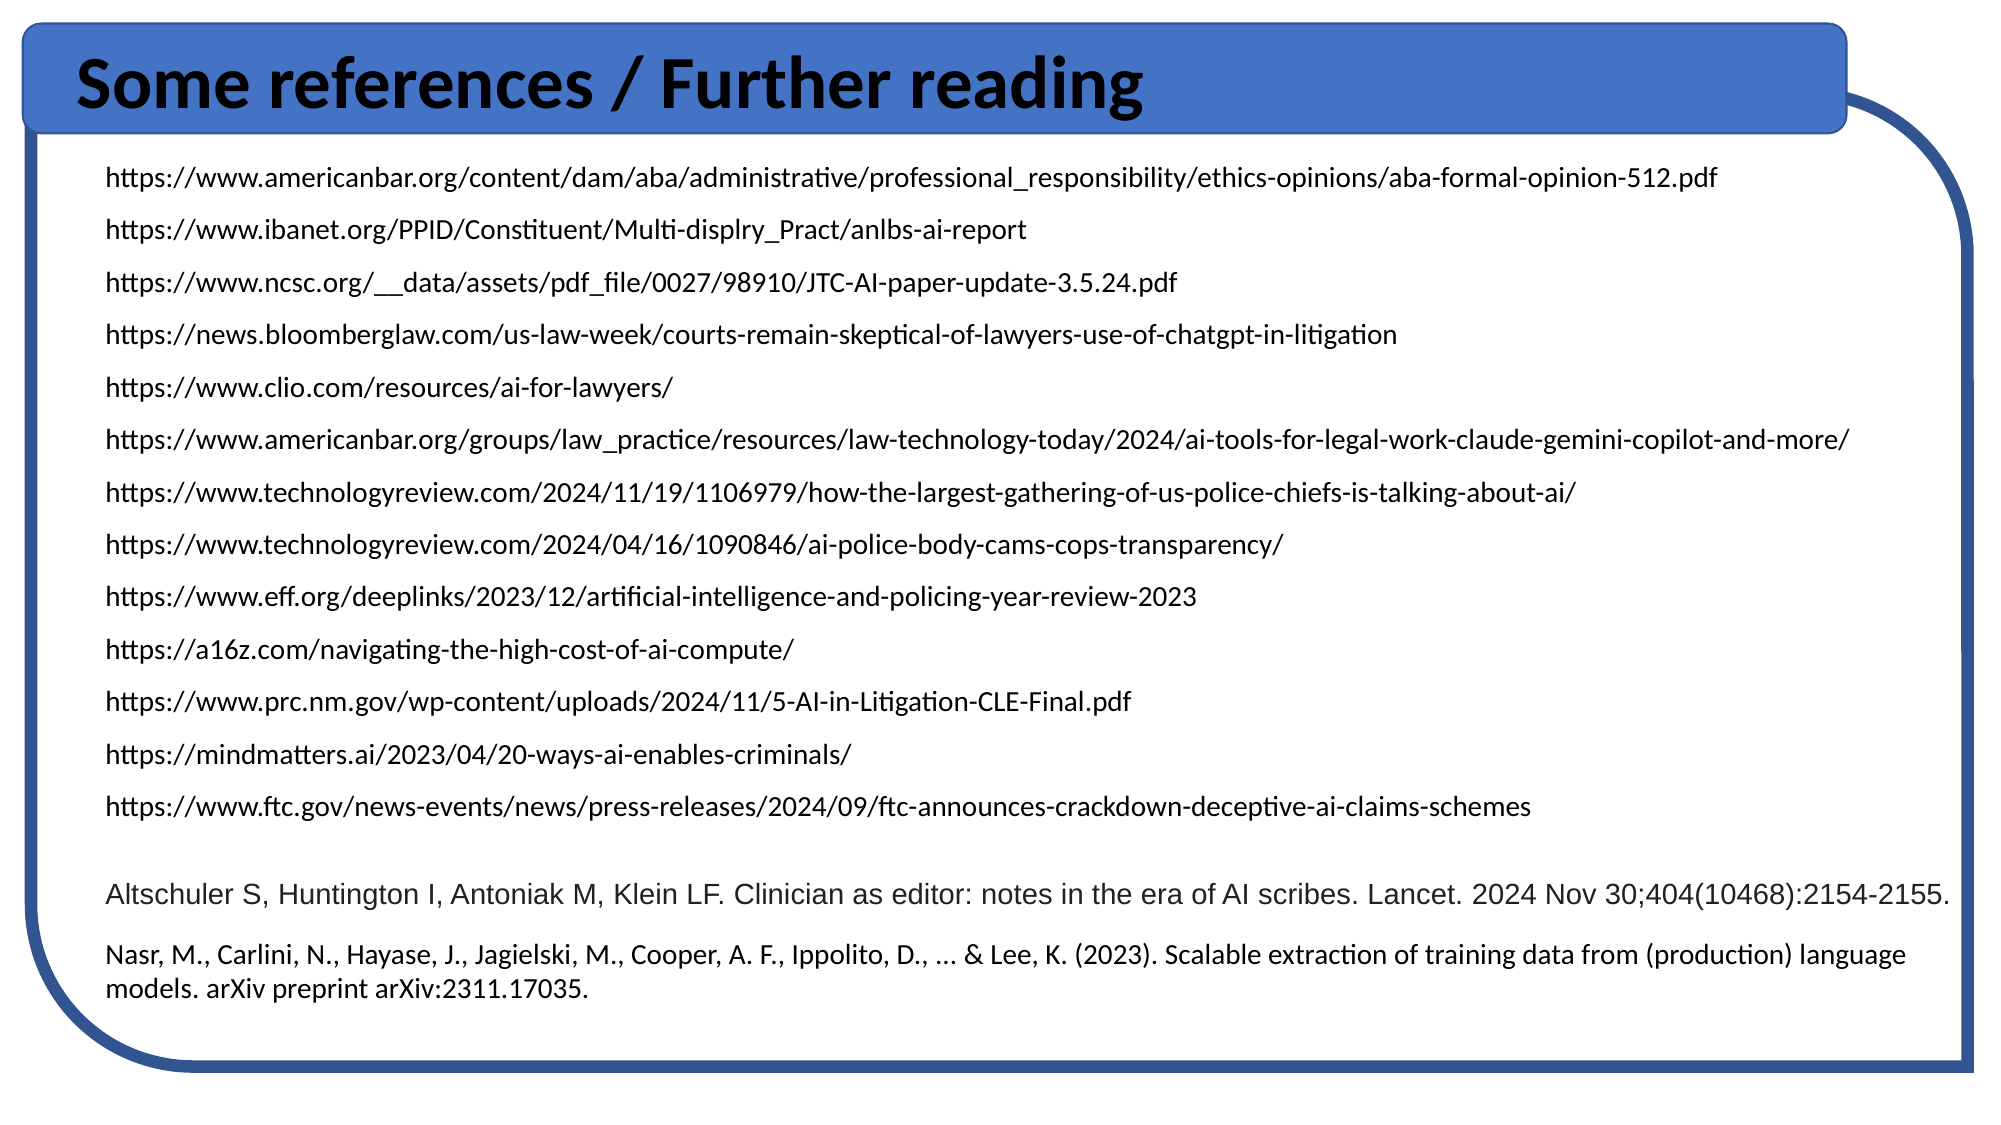

Some references / Further reading
https://www.americanbar.org/content/dam/aba/administrative/professional_responsibility/ethics-opinions/aba-formal-opinion-512.pdf
https://www.ibanet.org/PPID/Constituent/Multi-displry_Pract/anlbs-ai-report
https://www.ncsc.org/__data/assets/pdf_file/0027/98910/JTC-AI-paper-update-3.5.24.pdf
https://news.bloomberglaw.com/us-law-week/courts-remain-skeptical-of-lawyers-use-of-chatgpt-in-litigation
https://www.clio.com/resources/ai-for-lawyers/
https://www.americanbar.org/groups/law_practice/resources/law-technology-today/2024/ai-tools-for-legal-work-claude-gemini-copilot-and-more/
https://www.technologyreview.com/2024/11/19/1106979/how-the-largest-gathering-of-us-police-chiefs-is-talking-about-ai/
https://www.technologyreview.com/2024/04/16/1090846/ai-police-body-cams-cops-transparency/
https://www.eff.org/deeplinks/2023/12/artificial-intelligence-and-policing-year-review-2023
https://a16z.com/navigating-the-high-cost-of-ai-compute/
https://www.prc.nm.gov/wp-content/uploads/2024/11/5-AI-in-Litigation-CLE-Final.pdf
https://mindmatters.ai/2023/04/20-ways-ai-enables-criminals/
https://www.ftc.gov/news-events/news/press-releases/2024/09/ftc-announces-crackdown-deceptive-ai-claims-schemes

Altschuler S, Huntington I, Antoniak M, Klein LF. Clinician as editor: notes in the era of AI scribes. Lancet. 2024 Nov 30;404(10468):2154-2155.
Nasr, M., Carlini, N., Hayase, J., Jagielski, M., Cooper, A. F., Ippolito, D., ... & Lee, K. (2023). Scalable extraction of training data from (production) language models. arXiv preprint arXiv:2311.17035.